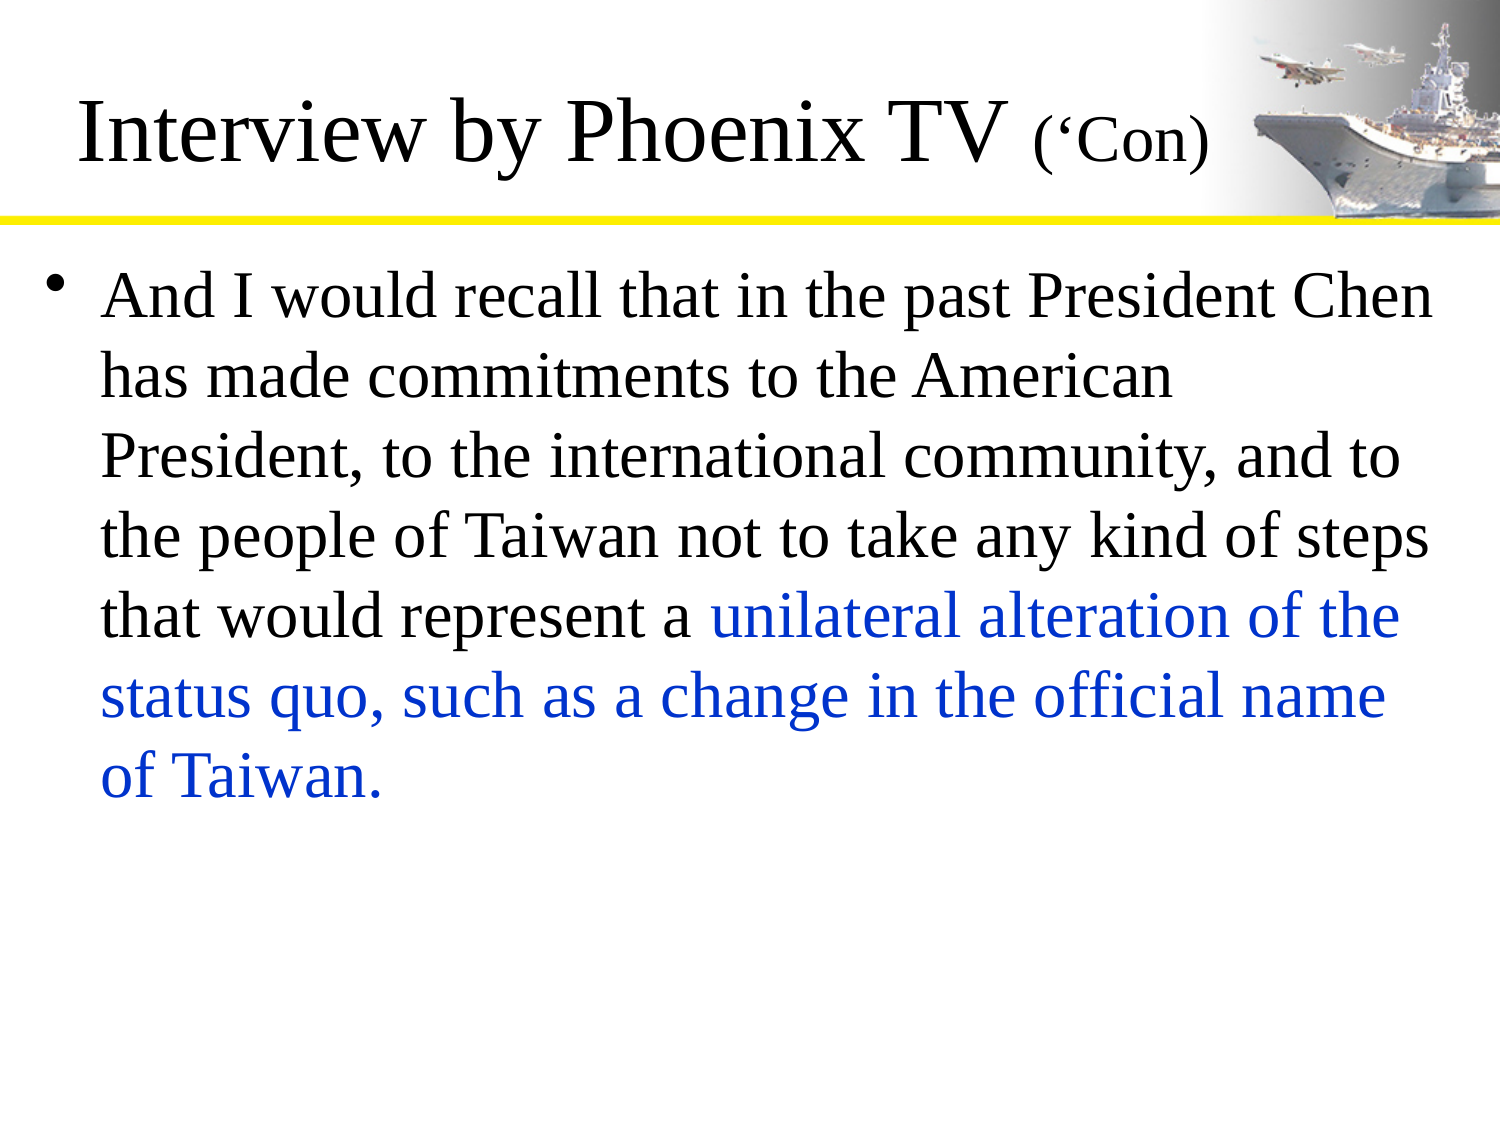

# Interview by Phoenix TV (‘Con)
And I would recall that in the past President Chen has made commitments to the American President, to the international community, and to the people of Taiwan not to take any kind of steps that would represent a unilateral alteration of the status quo, such as a change in the official name of Taiwan.